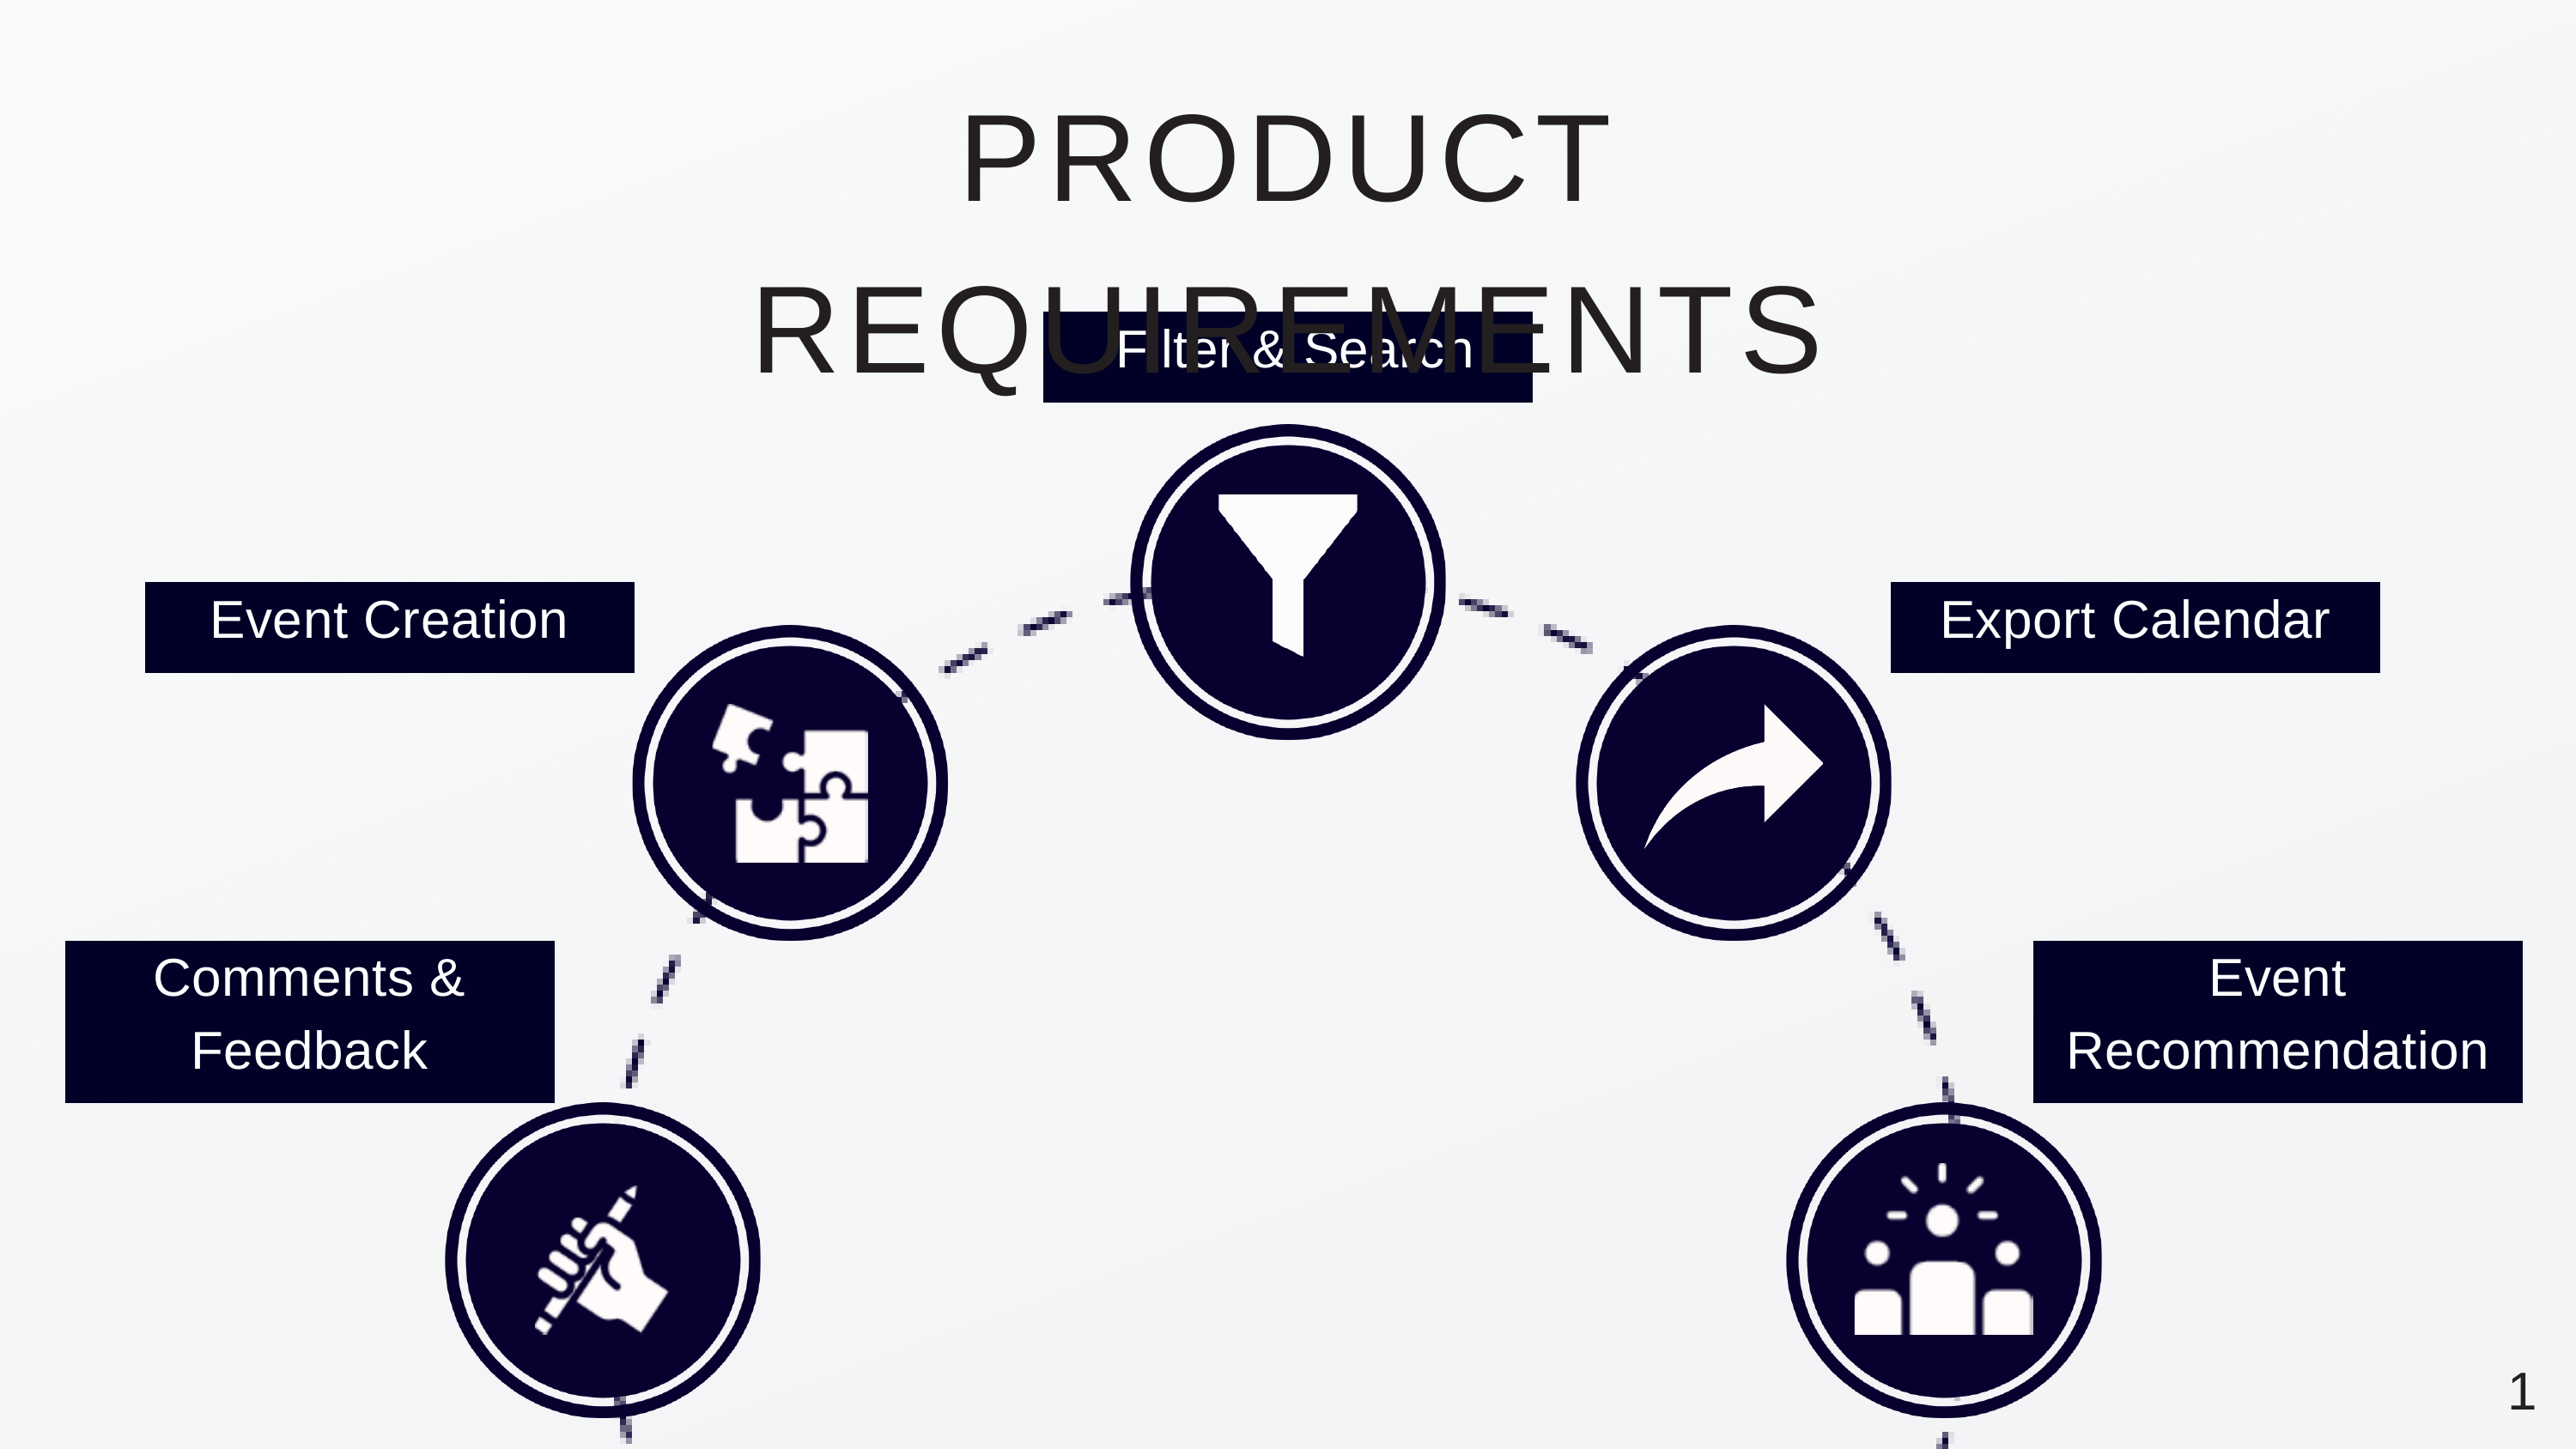

PRODUCT REQUIREMENTS

 Filter & Search

Event Creation

Export Calendar

Comments & Feedback

Event Recommendation

1